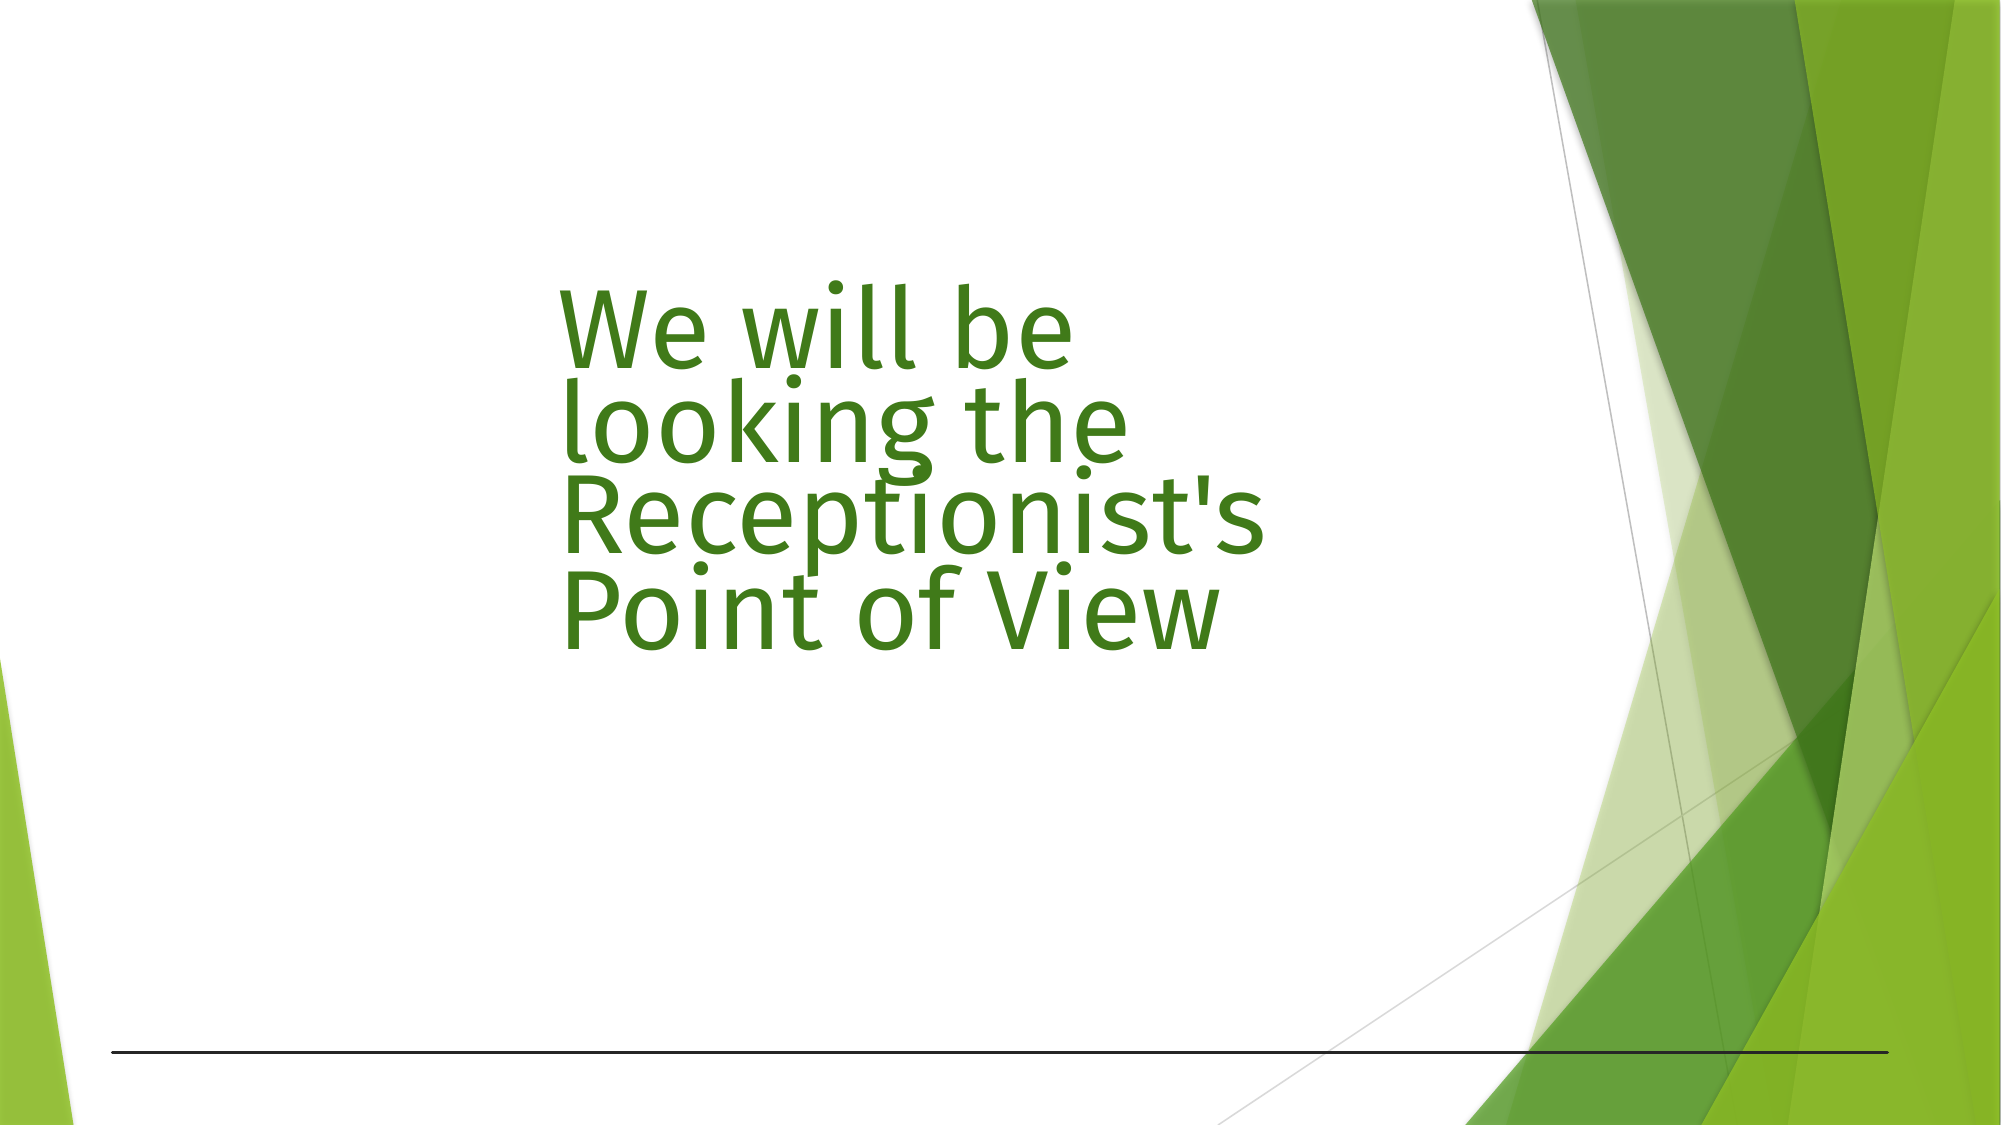

# We will be looking the Receptionist's Point of View